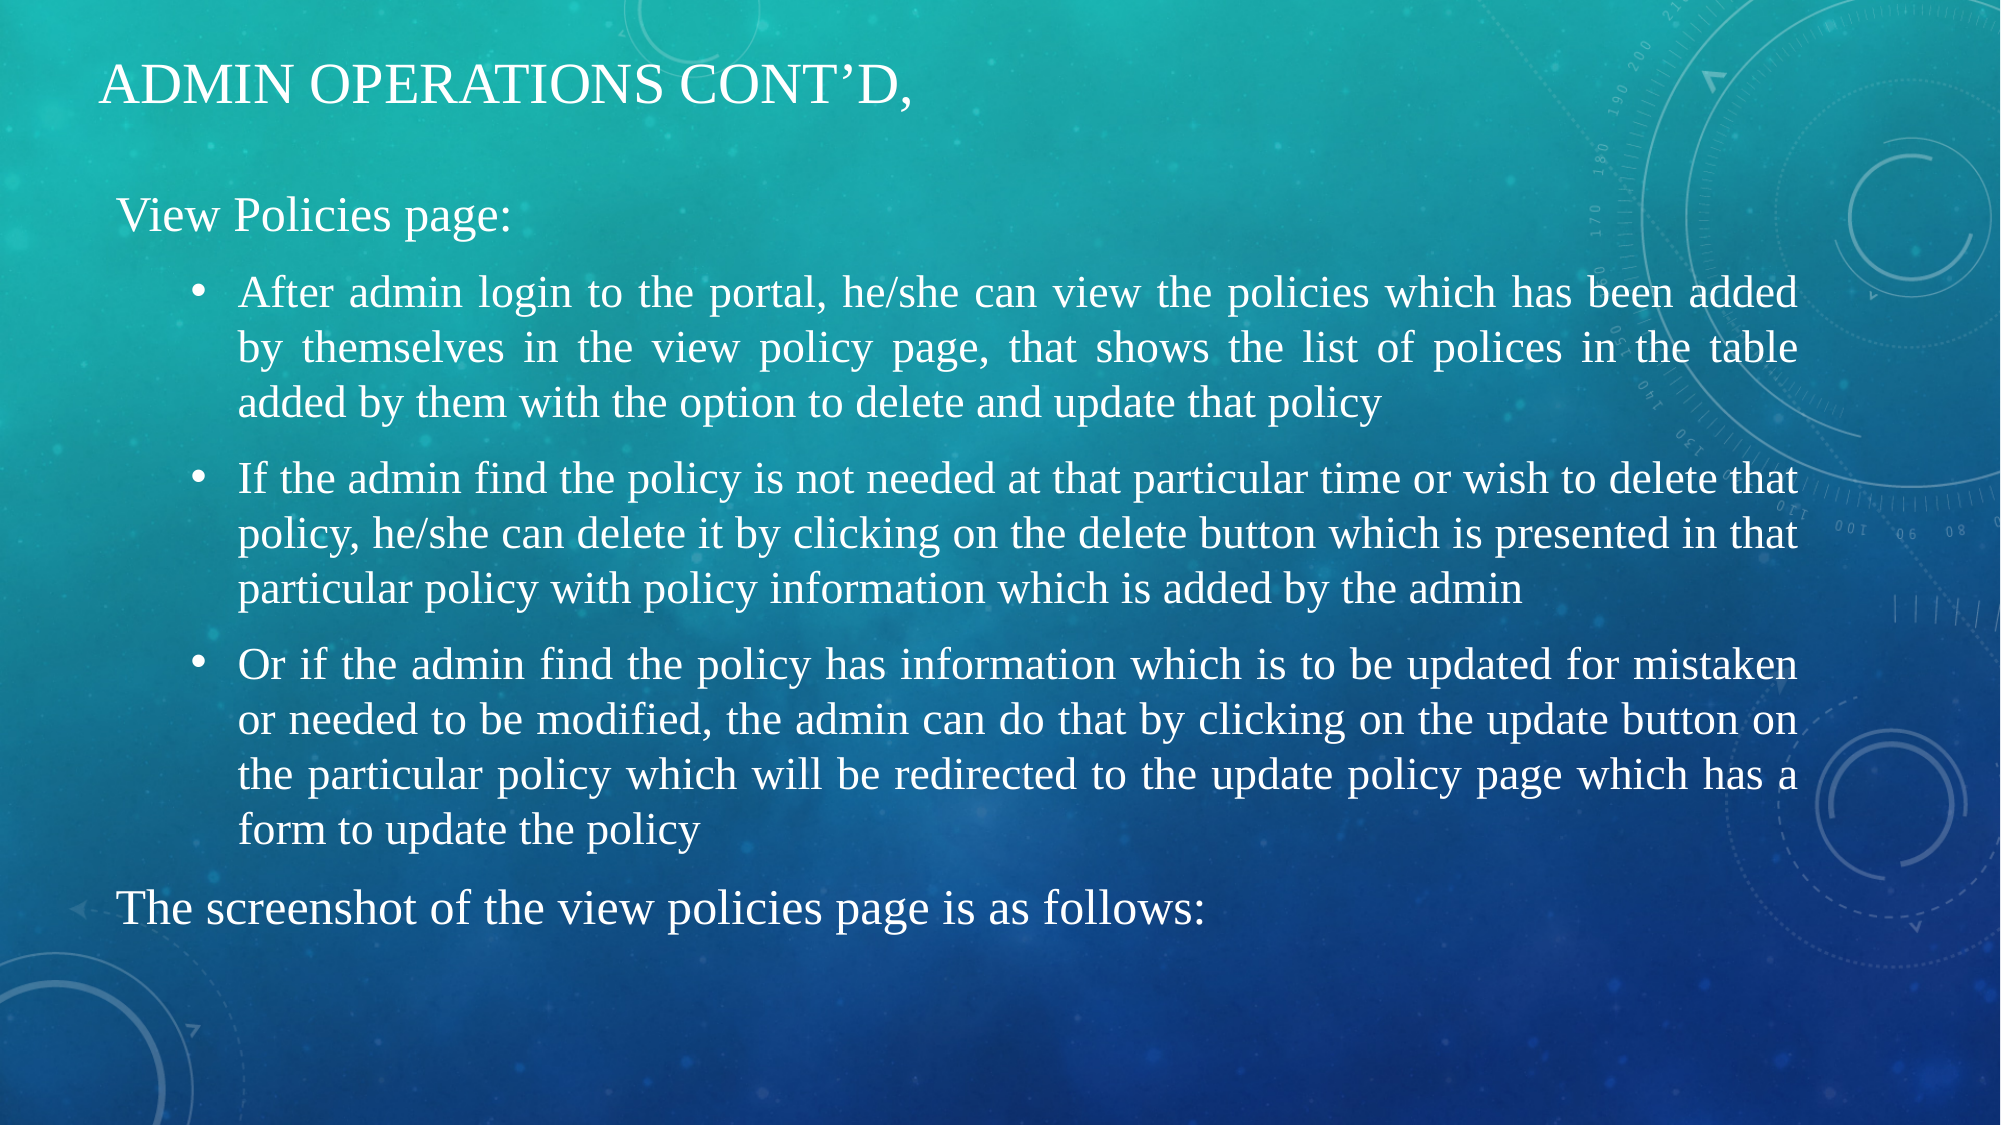

Admin Operations Cont’d,
View Policies page:
After admin login to the portal, he/she can view the policies which has been added by themselves in the view policy page, that shows the list of polices in the table added by them with the option to delete and update that policy
If the admin find the policy is not needed at that particular time or wish to delete that policy, he/she can delete it by clicking on the delete button which is presented in that particular policy with policy information which is added by the admin
Or if the admin find the policy has information which is to be updated for mistaken or needed to be modified, the admin can do that by clicking on the update button on the particular policy which will be redirected to the update policy page which has a form to update the policy
The screenshot of the view policies page is as follows: